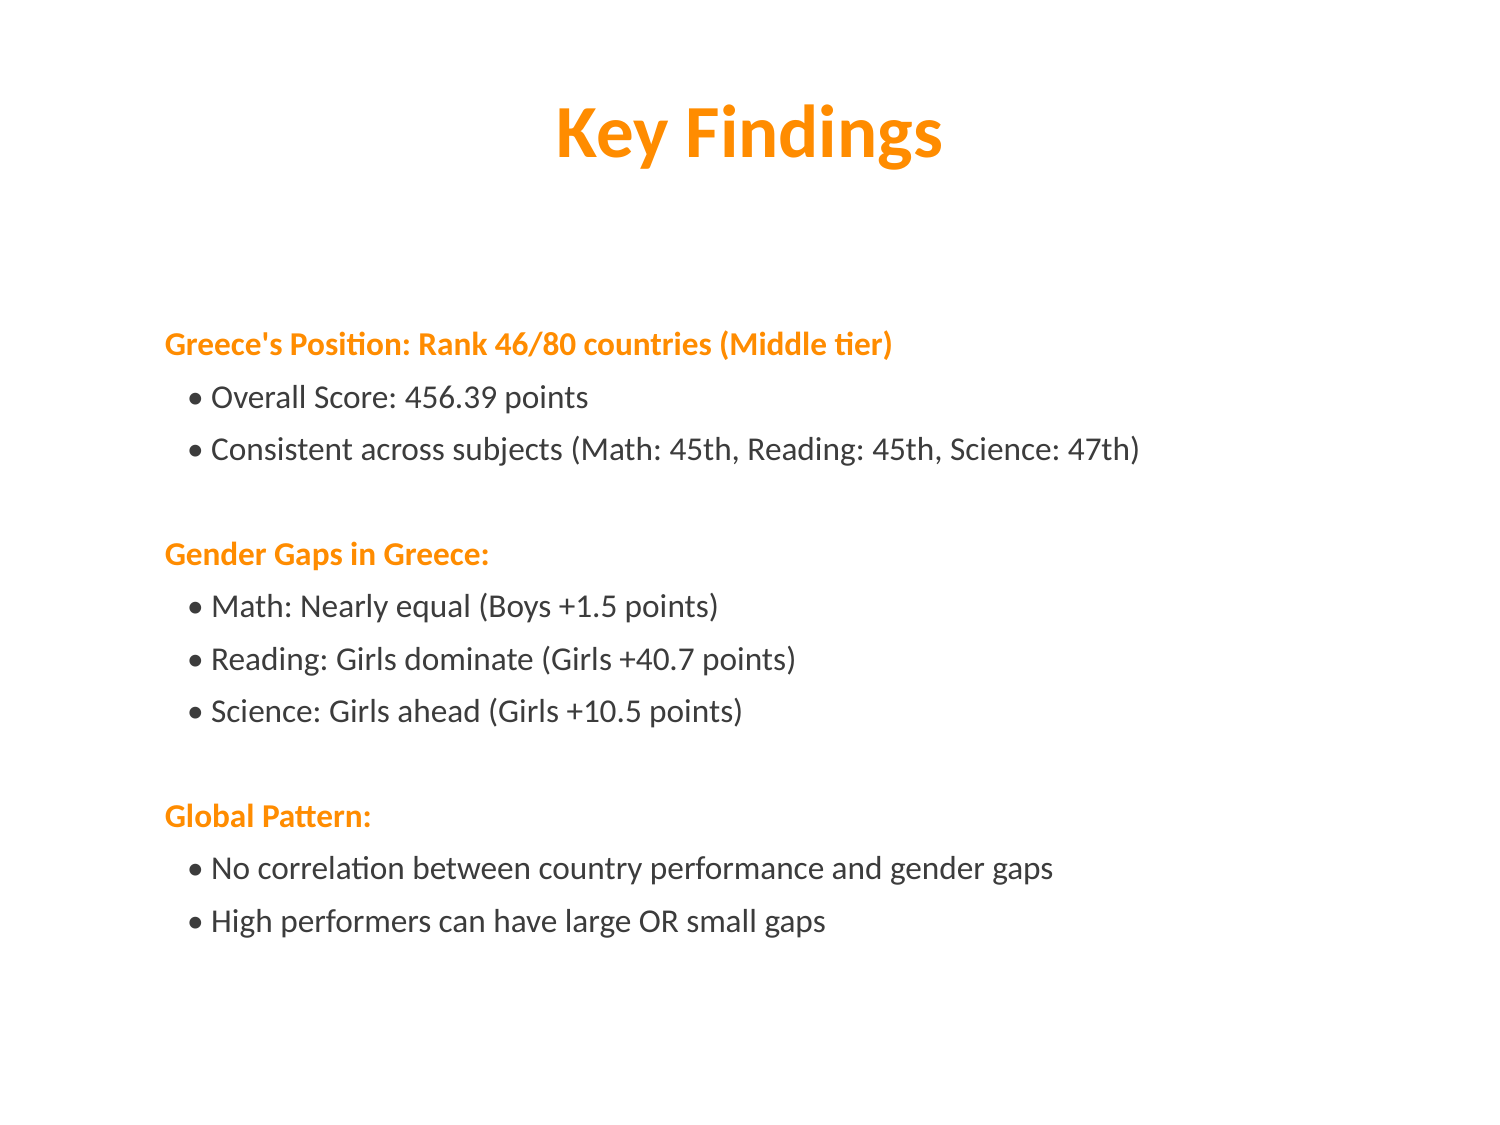

Key Findings

Greece's Position: Rank 46/80 countries (Middle tier)
   • Overall Score: 456.39 points
   • Consistent across subjects (Math: 45th, Reading: 45th, Science: 47th)

Gender Gaps in Greece:
   • Math: Nearly equal (Boys +1.5 points)
   • Reading: Girls dominate (Girls +40.7 points)
   • Science: Girls ahead (Girls +10.5 points)

Global Pattern:
   • No correlation between country performance and gender gaps
   • High performers can have large OR small gaps